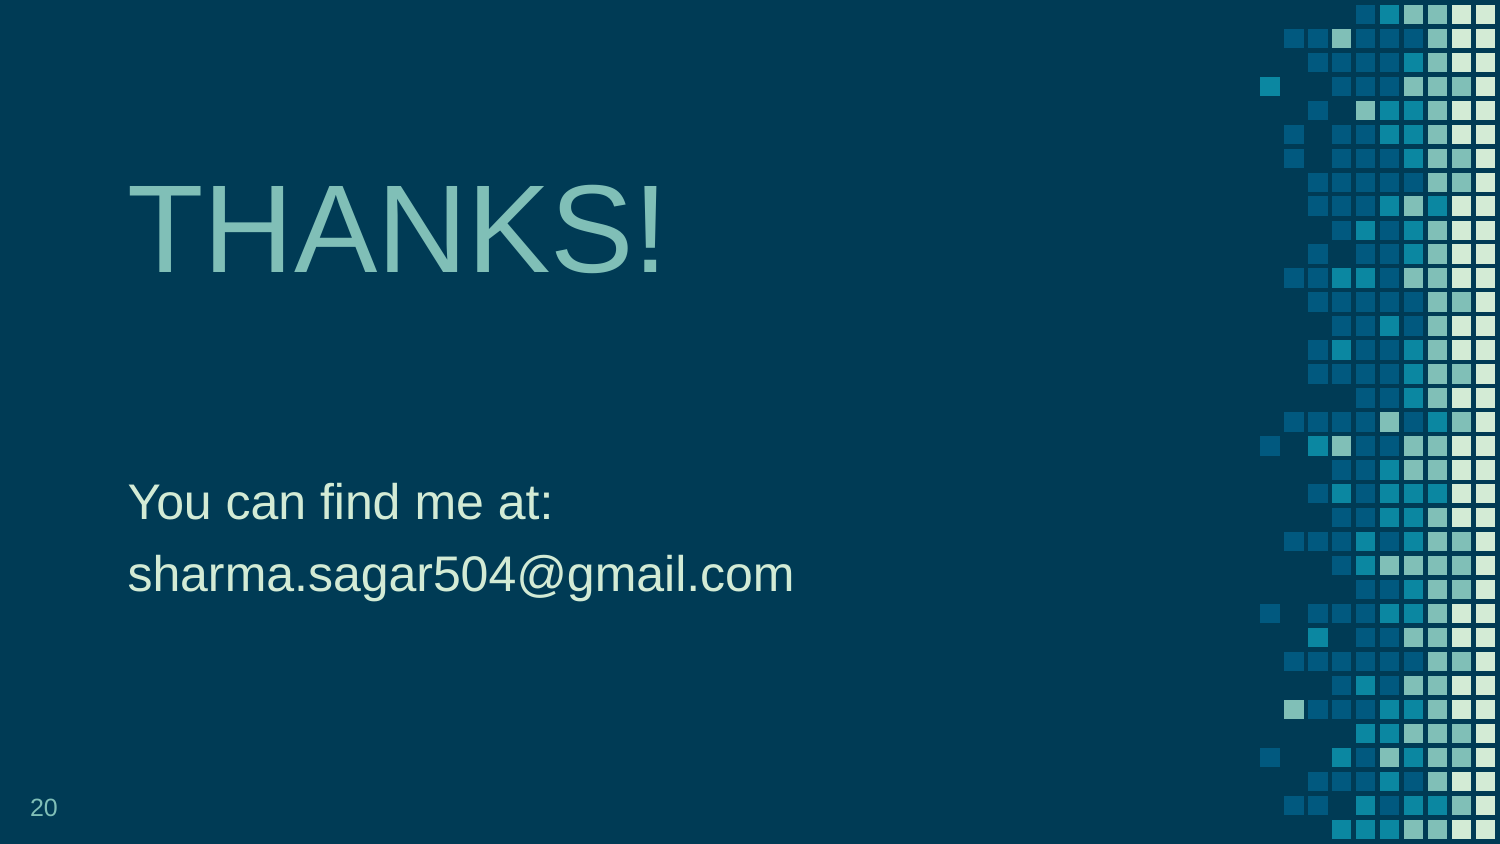

THANKS!
You can find me at:
sharma.sagar504@gmail.com
20